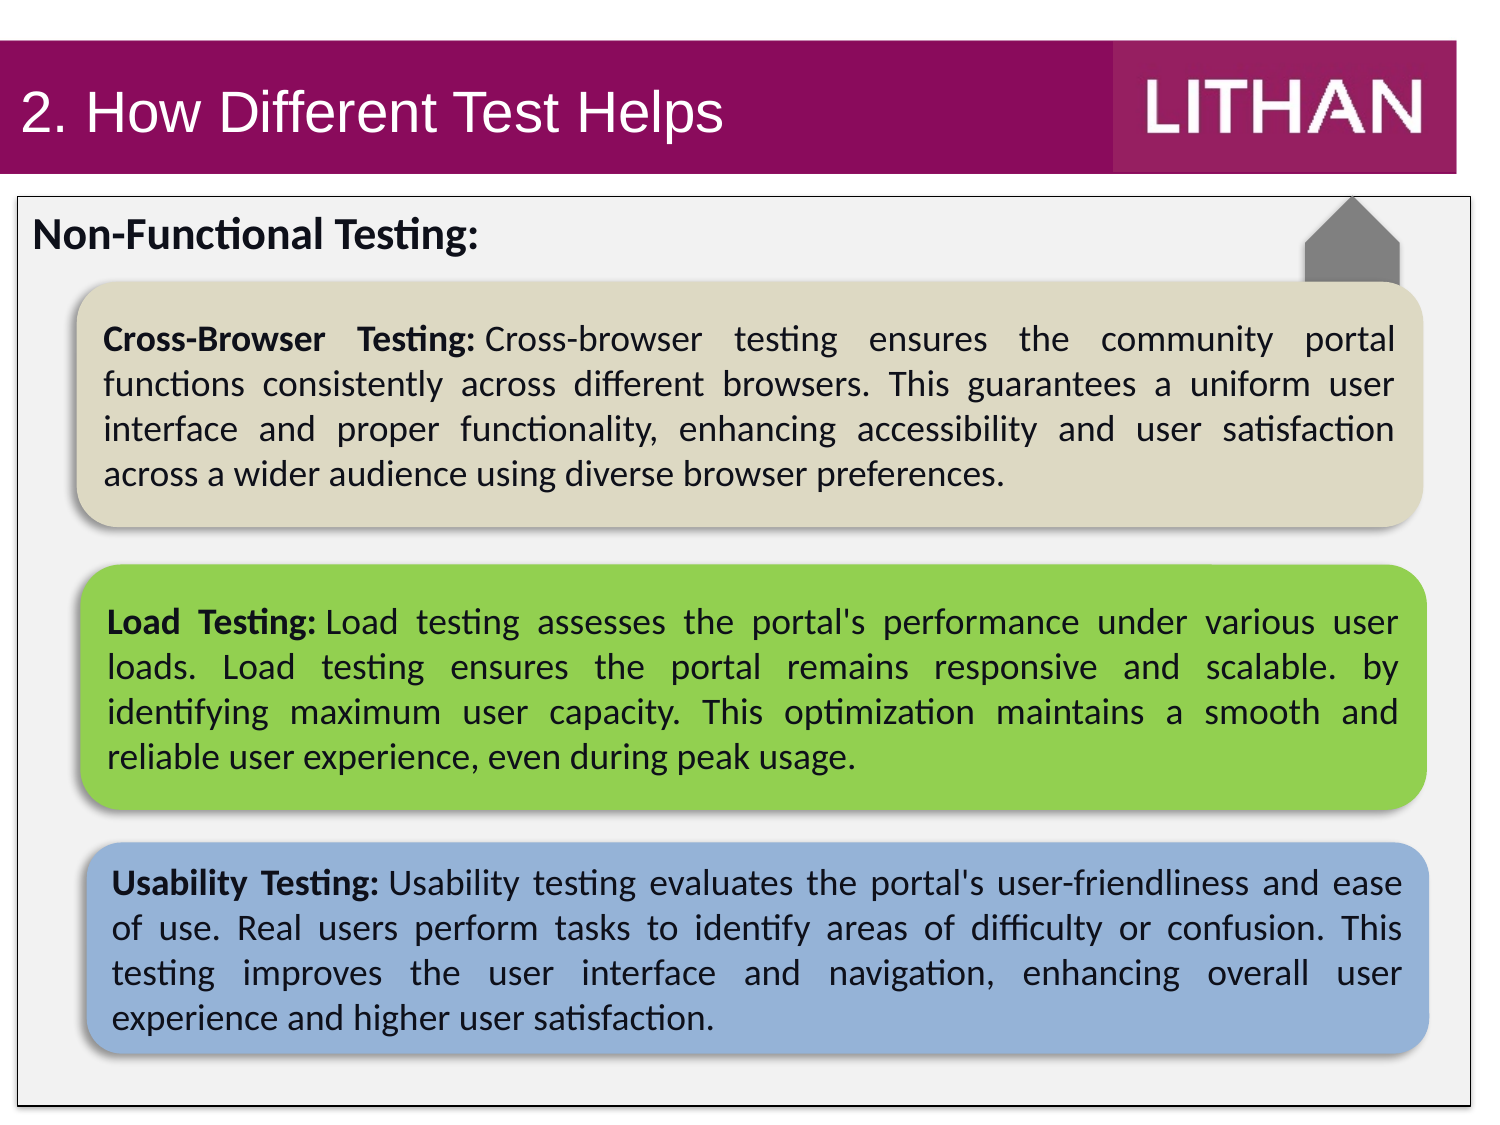

2. How Different Test Helps
Non-Functional Testing:

Cross-Browser Testing: Cross-browser testing ensures the community portal functions consistently across different browsers. This guarantees a uniform user interface and proper functionality, enhancing accessibility and user satisfaction across a wider audience using diverse browser preferences.
Load Testing: Load testing assesses the portal's performance under various user loads. Load testing ensures the portal remains responsive and scalable. by identifying maximum user capacity. This optimization maintains a smooth and reliable user experience, even during peak usage.
Usability Testing: Usability testing evaluates the portal's user-friendliness and ease of use. Real users perform tasks to identify areas of difficulty or confusion. This testing improves the user interface and navigation, enhancing overall user experience and higher user satisfaction.